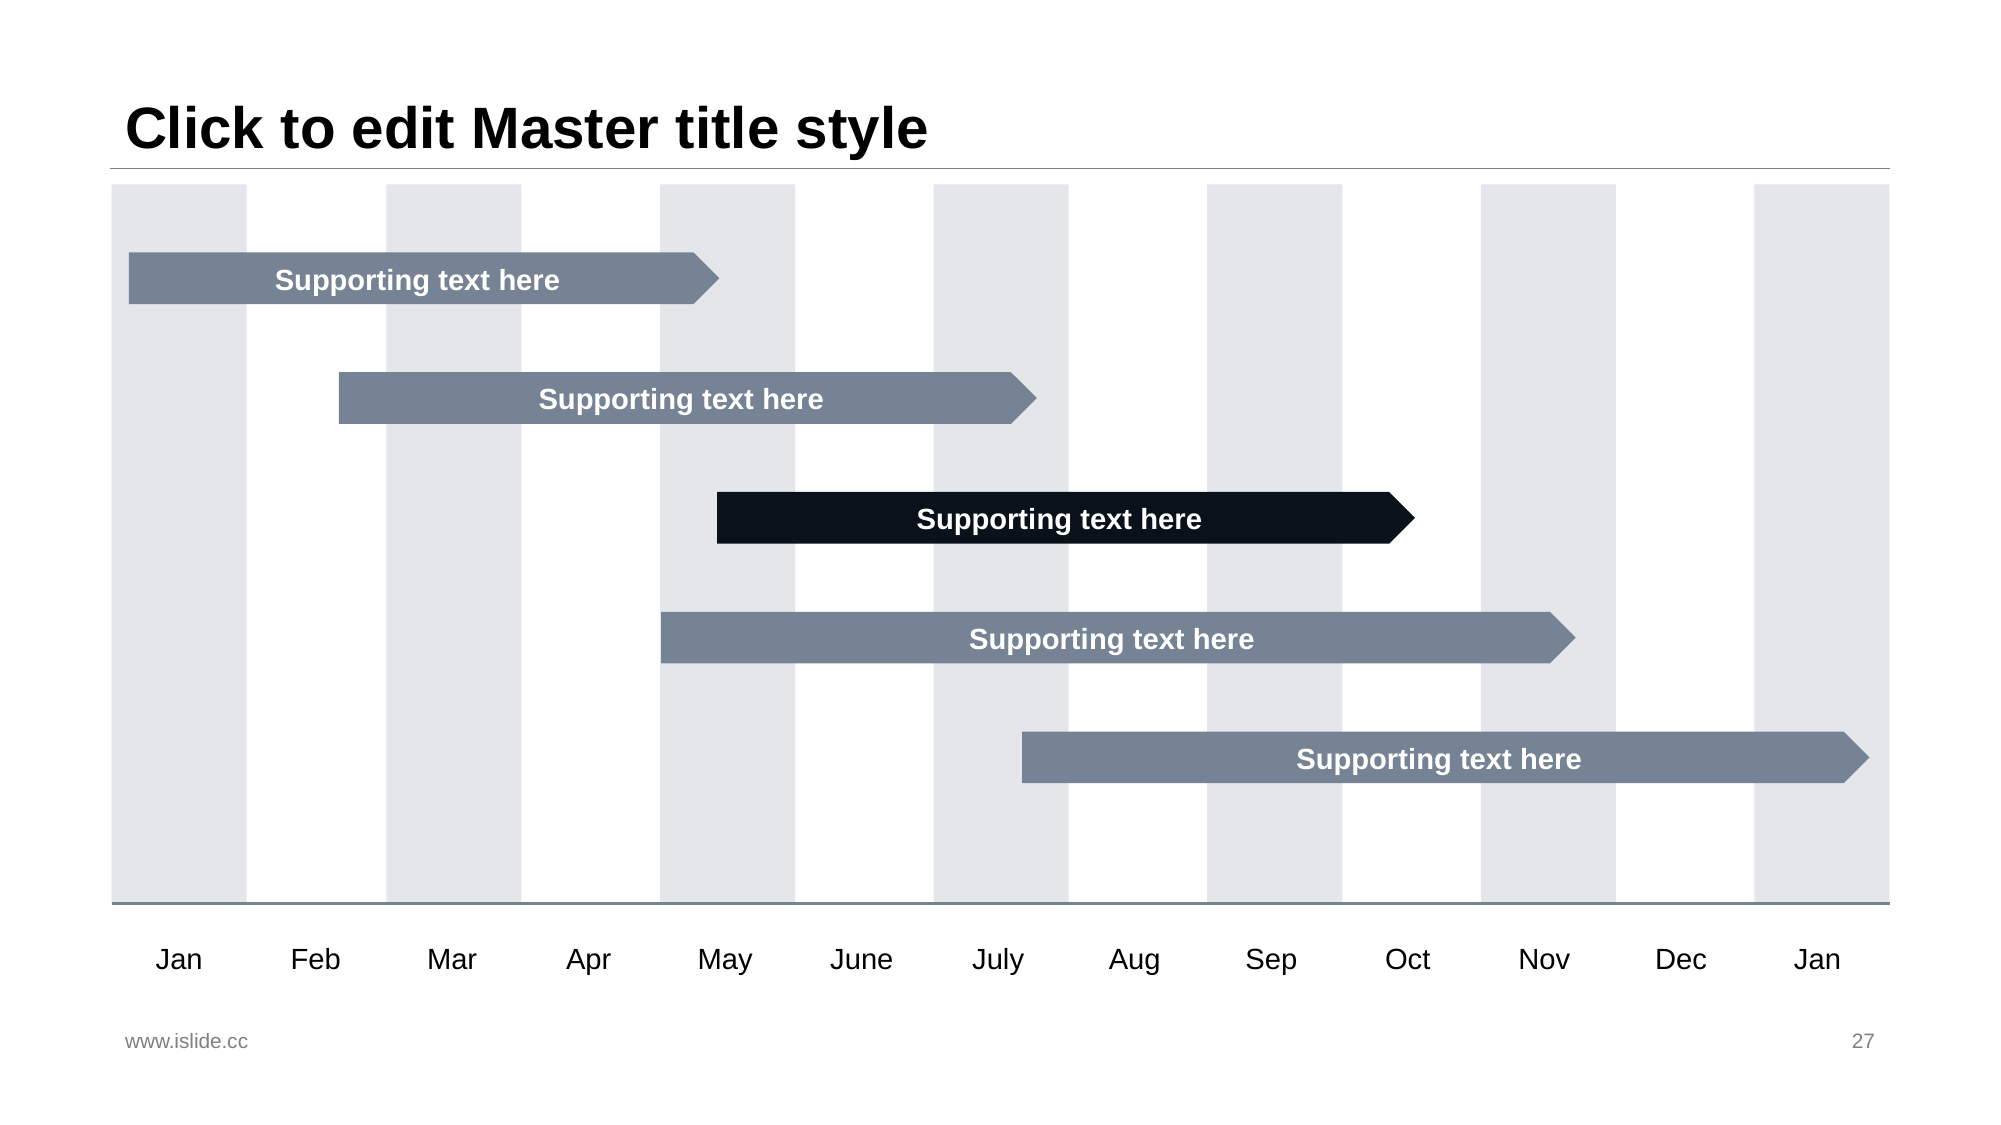

# Click to edit Master title style

Supporting text here
Supporting text here
Supporting text here
Supporting text here
Supporting text here
Jan
Feb
Mar
Apr
May
June
July
Aug
Sep
Oct
Nov
Dec
Jan
www.islide.cc
27